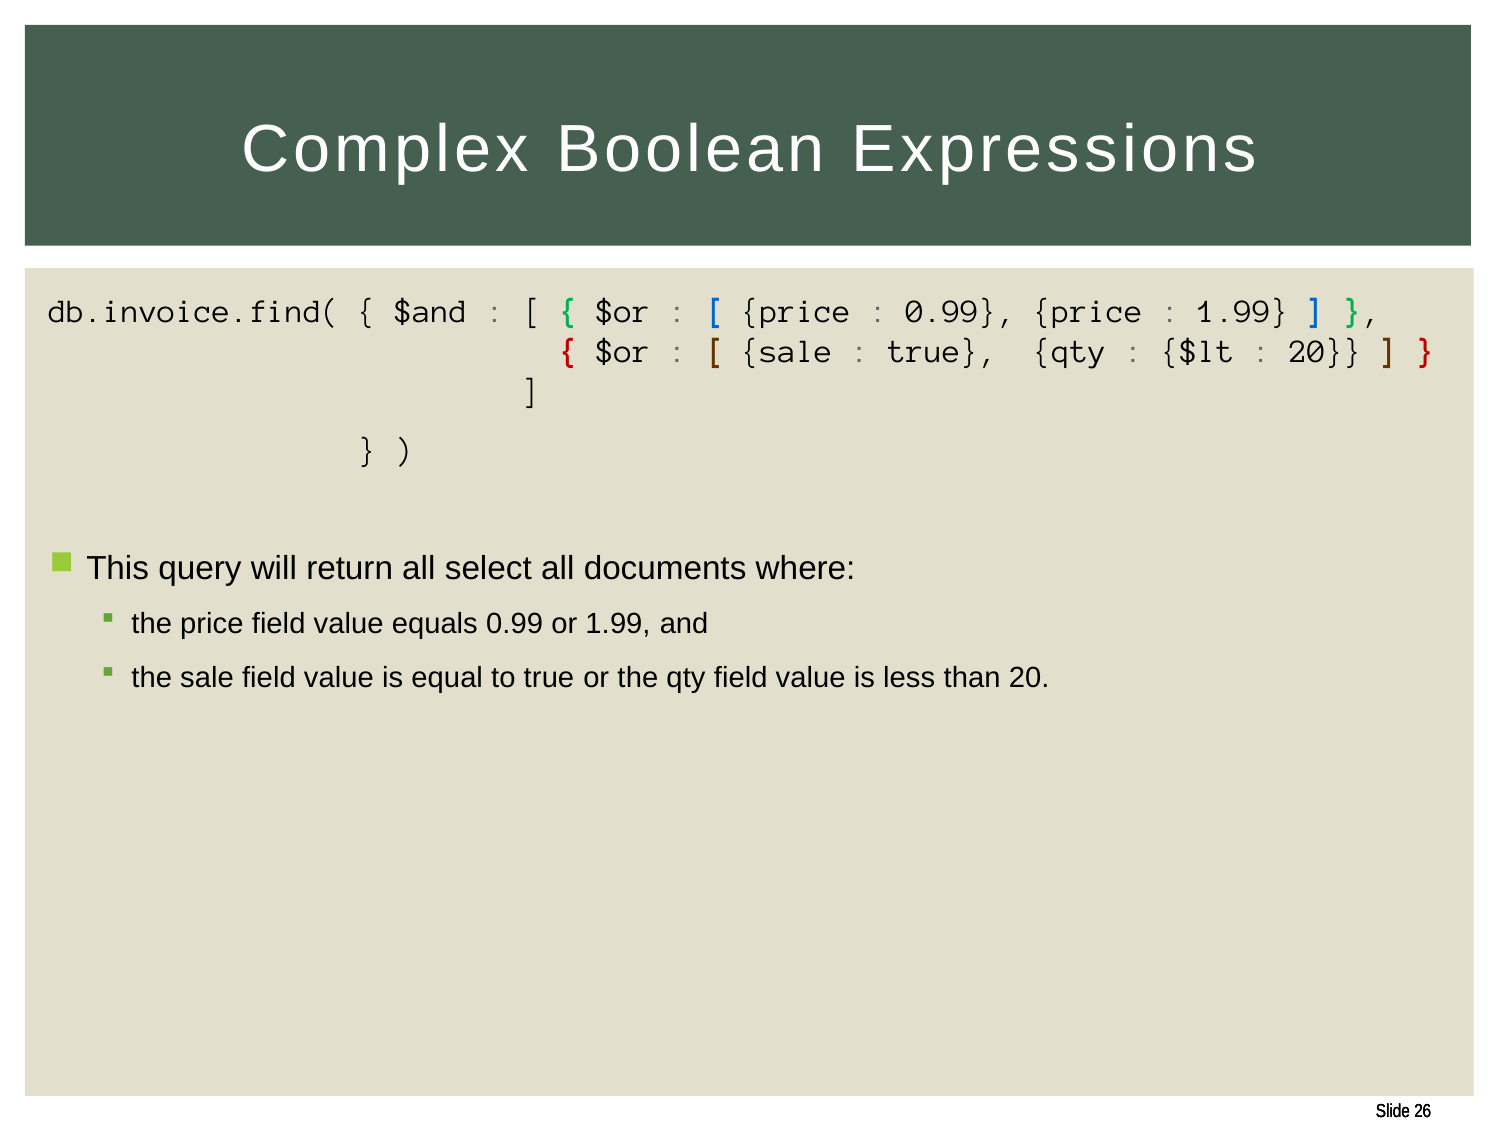

# Complex Boolean Expressions
db.invoice.find( { $and : [ { $or : [ {price : 0.99}, {price : 1.99} ] },
                            { $or : [ {sale : true},  {qty : {$lt : 20}} ] }
                          ]
                 } )

This query will return all select all documents where:
the price field value equals 0.99 or 1.99, and
the sale field value is equal to true or the qty field value is less than 20.